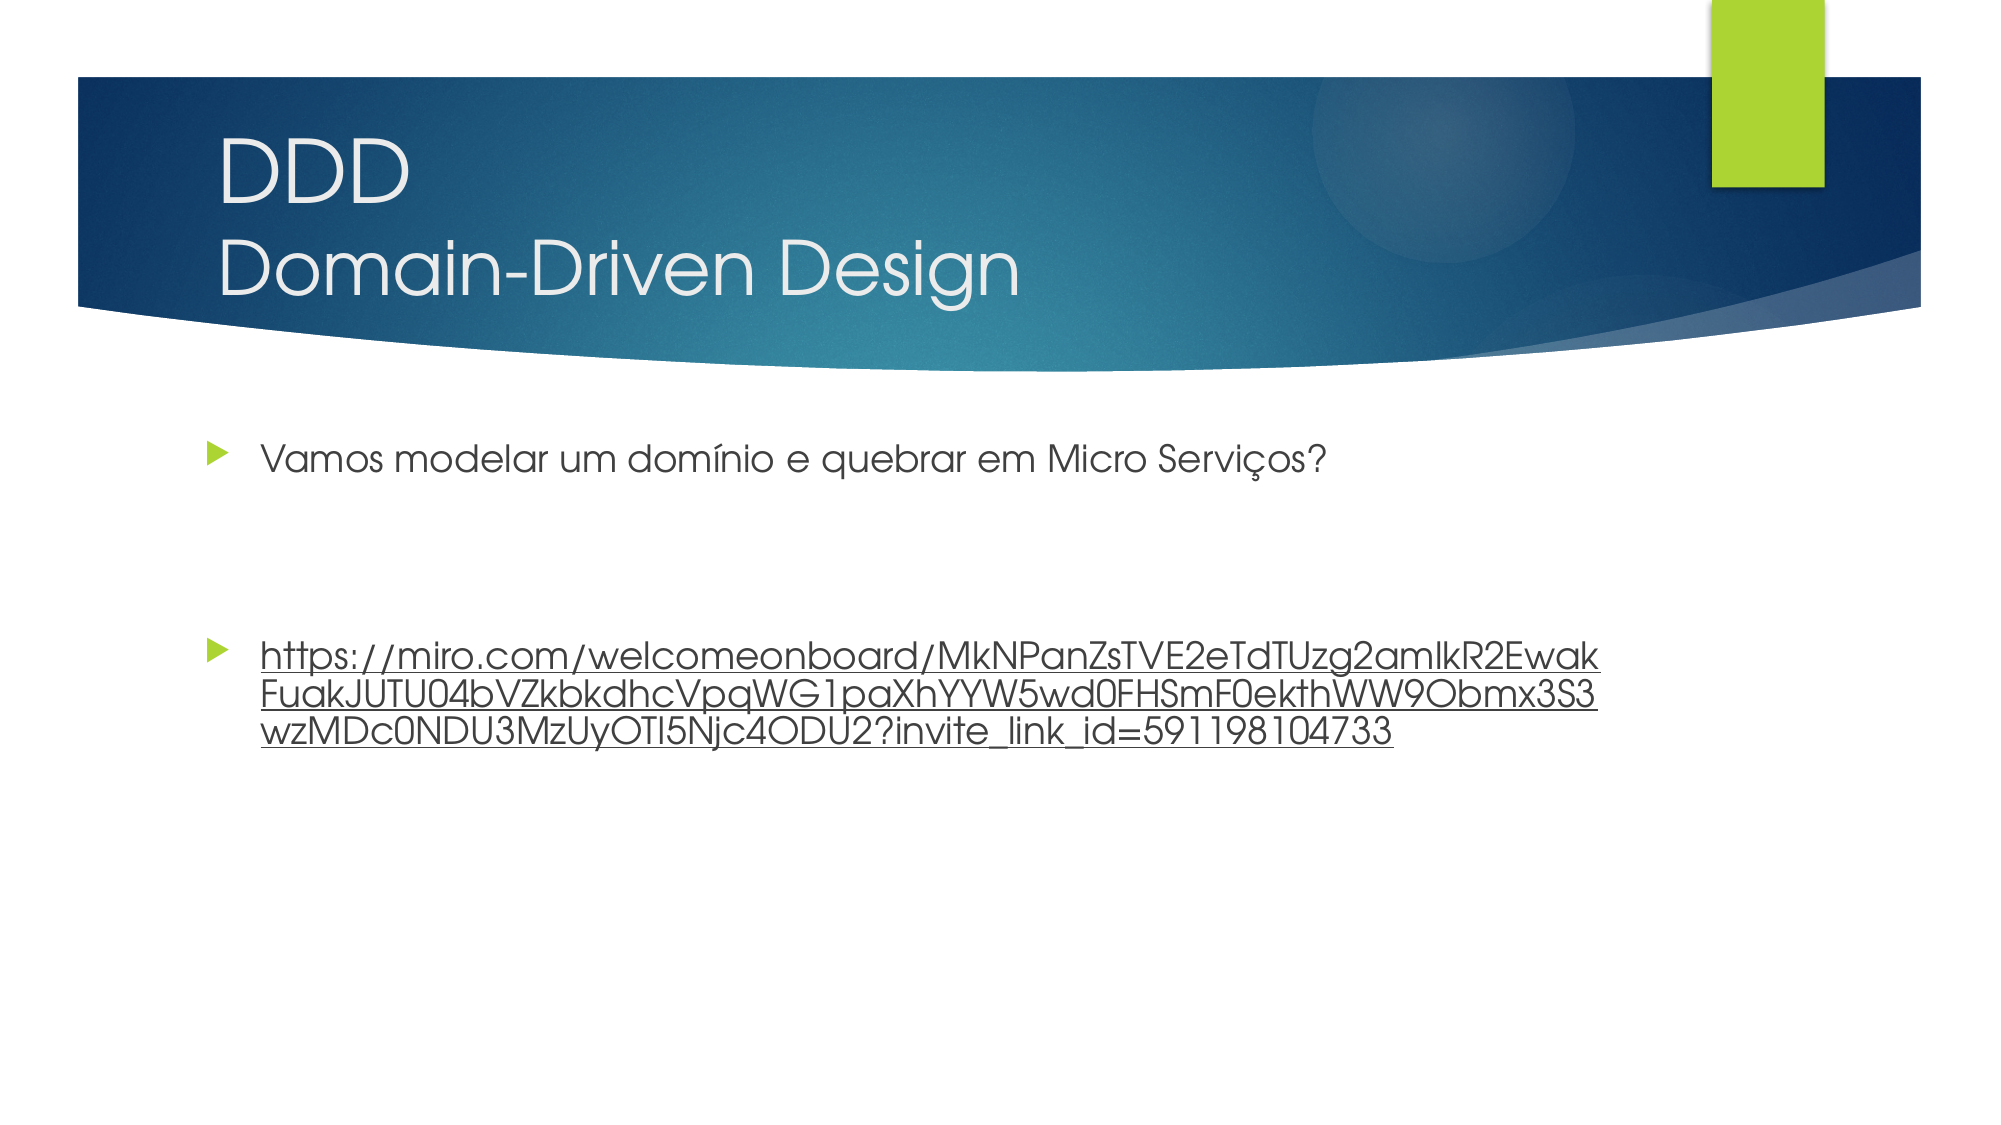

# DDD Domain-Driven Design
Vamos modelar um domínio e quebrar em Micro Serviços?

https://miro.com/welcomeonboard/MkNPanZsTVE2eTdTUzg2amlkR2EwakFuakJUTU04bVZkbkdhcVpqWG1paXhYYW5wd0FHSmF0ekthWW9Obmx3S3wzMDc0NDU3MzUyOTI5Njc4ODU2?invite_link_id=591198104733